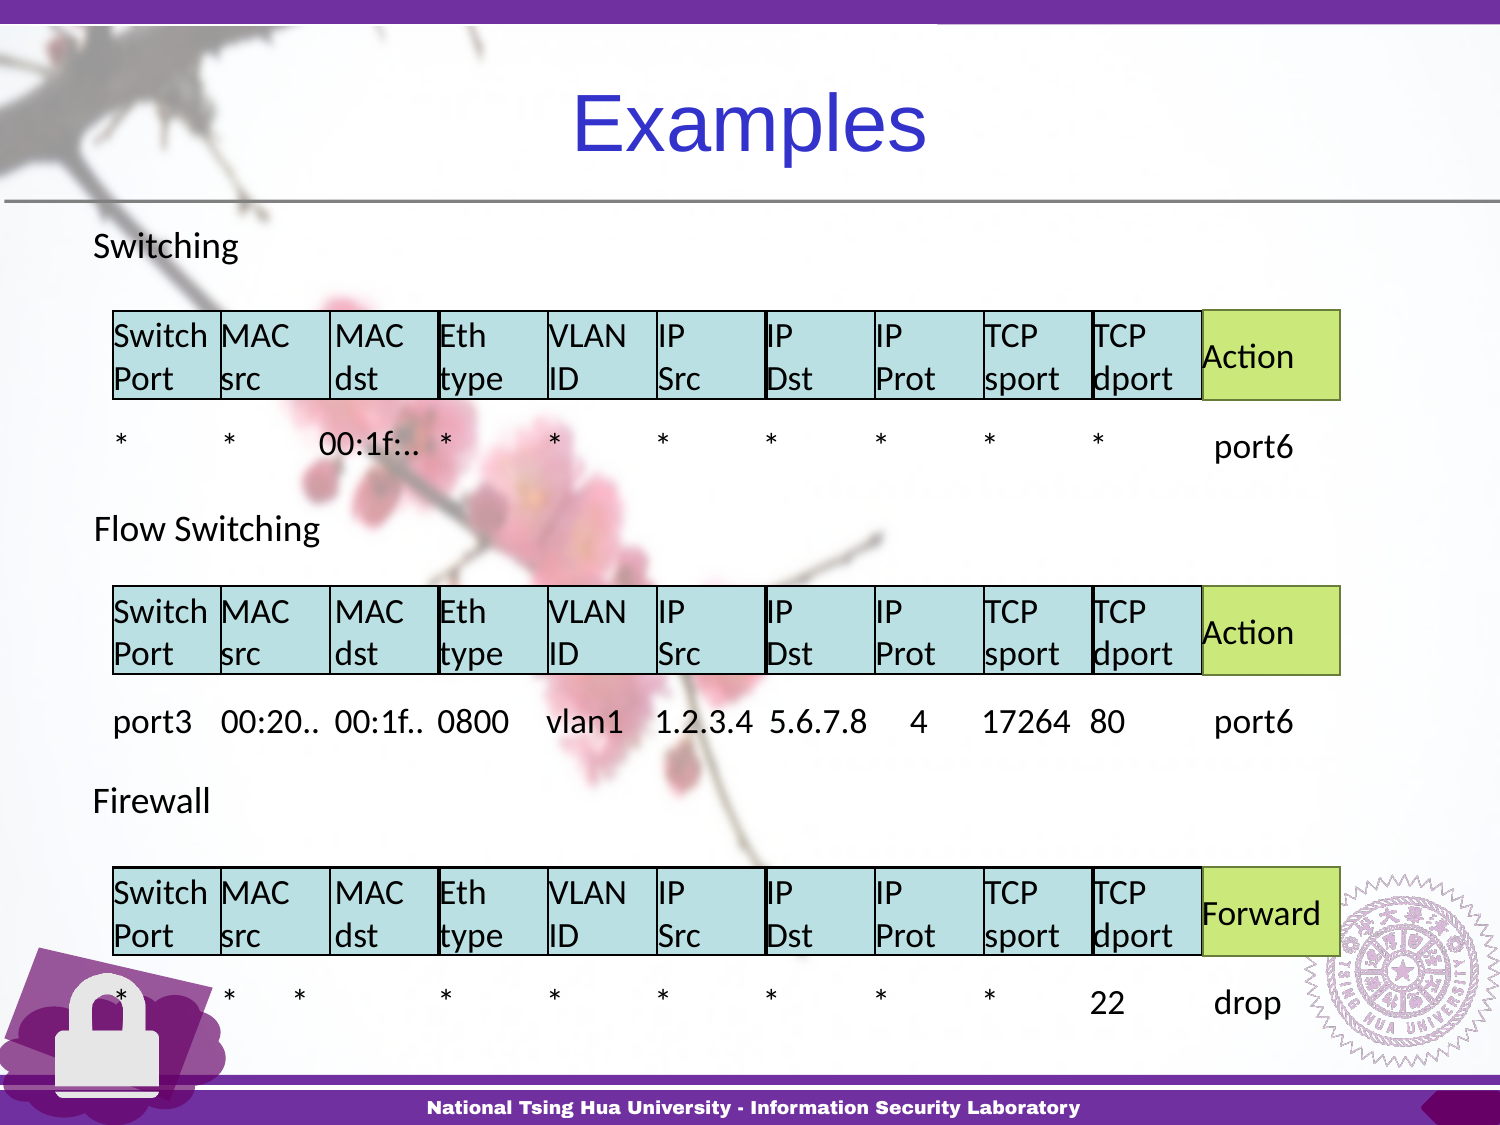

Examples
Switching
Switch
Port
MAC
src
MAC
dst
Eth
type
VLAN
ID
IP
Src
IP
Dst
IP
Prot
TCP
sport
TCP
dport

Action
00:1f:..
*
*
*
*
*
*
*
*
*
port6
Flow Switching
Switch
Port
MAC
src
MAC
dst
Eth
type
VLAN
ID
IP
Src
IP
Dst
IP
Prot
TCP
sport
TCP
dport

Action
port3
00:20..
00:1f..
0800
vlan1
1.2.3.4
5.6.7.8
4
17264
80
port6
Firewall
Switch
Port
MAC
src
MAC
dst
Eth
type
VLAN
ID
IP
Src
IP
Dst
IP
Prot
TCP
sport
TCP
dport

Forward
*
*
*
*
*
*
*
*
*
22
drop